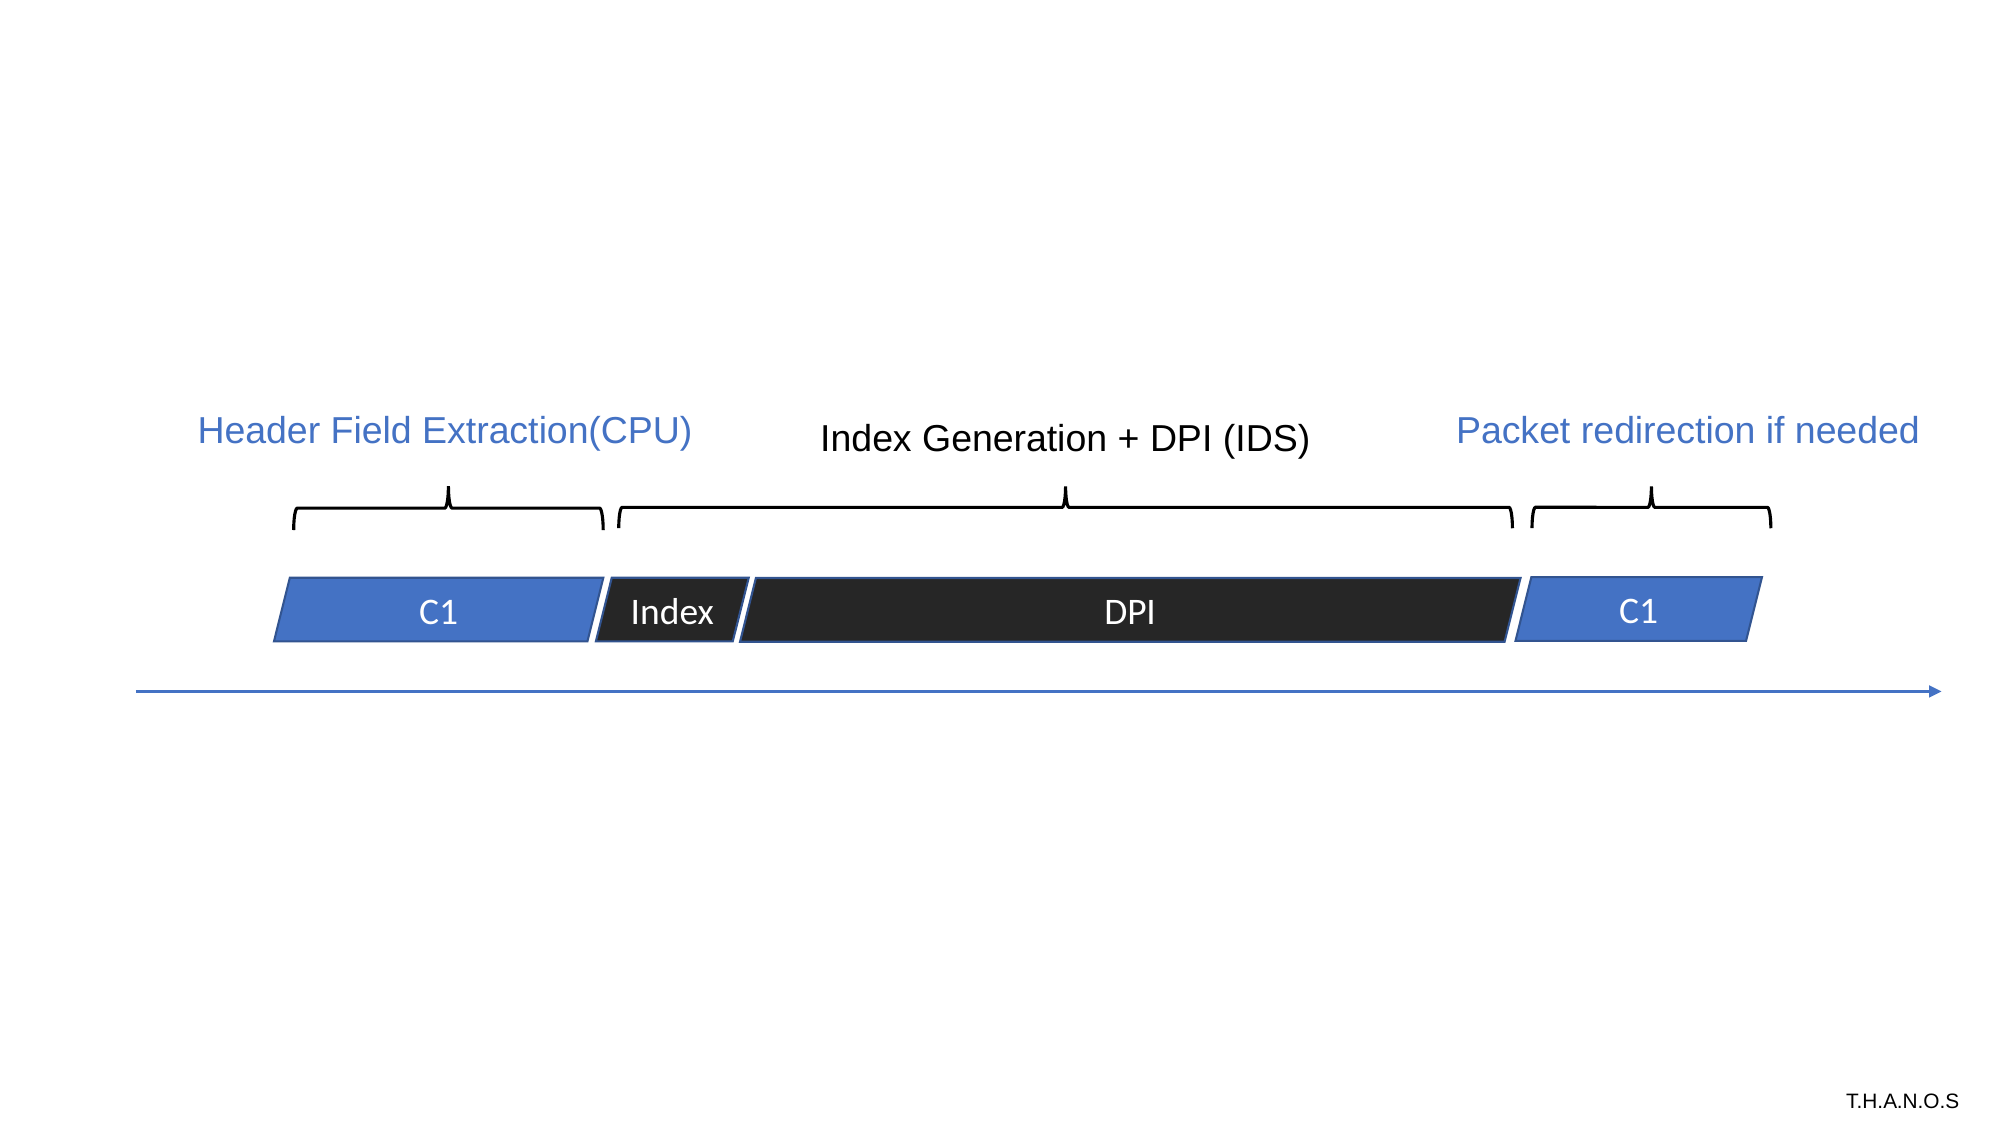

Header Field Extraction(CPU)
Packet redirection if needed
Index Generation + DPI (IDS)
C1
C1
Index
DPI
# T.H.A.N.O.S